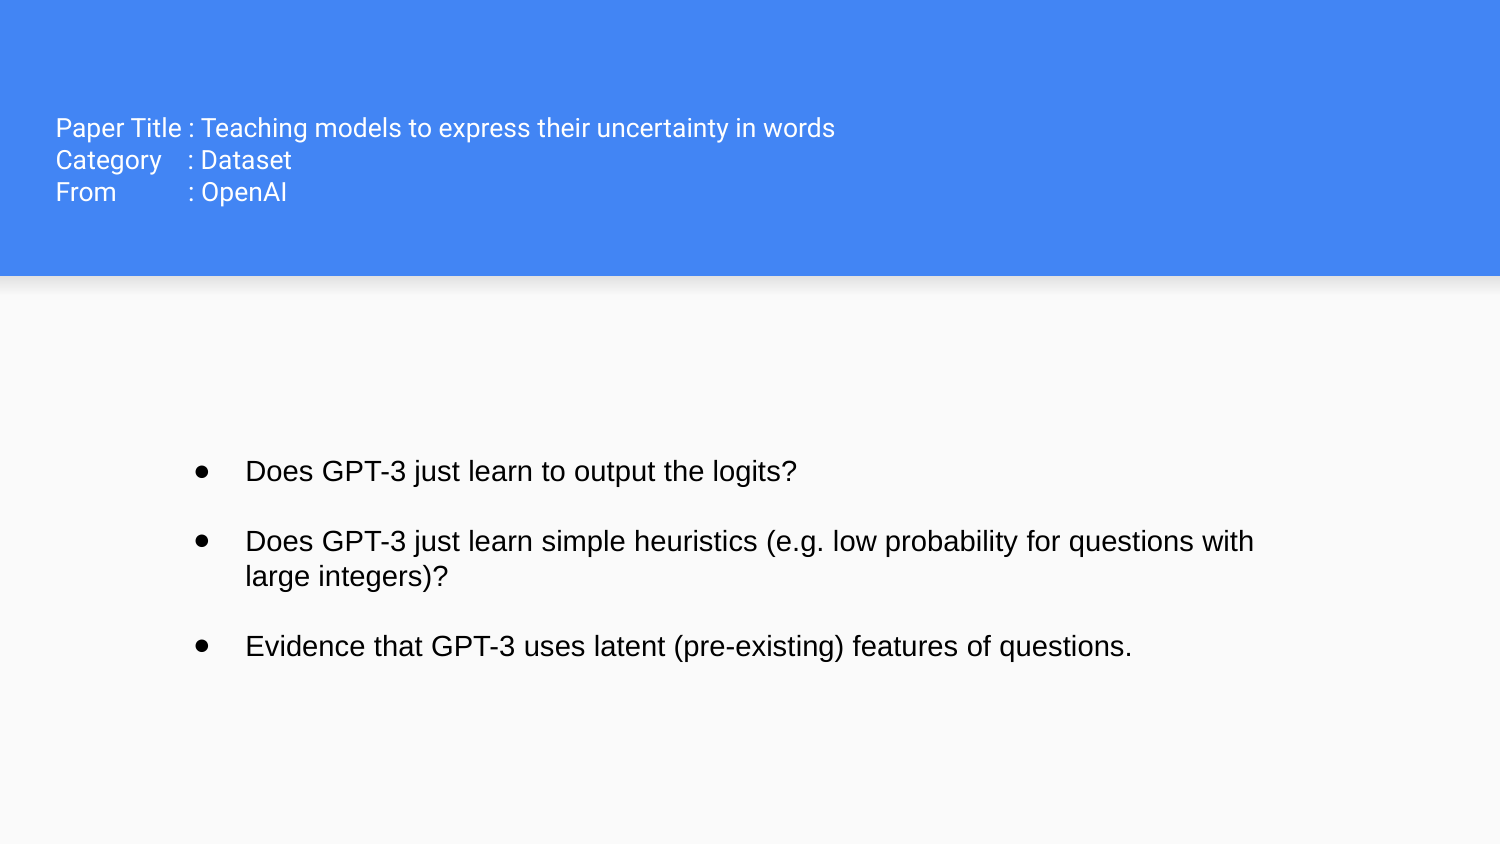

# Paper Title : Teaching models to express their uncertainty in words Category    : Dataset
From           : OpenAI
Does GPT-3 just learn to output the logits?

Does GPT-3 just learn simple heuristics (e.g. low probability for questions with large integers)?

Evidence that GPT-3 uses latent (pre-existing) features of questions.